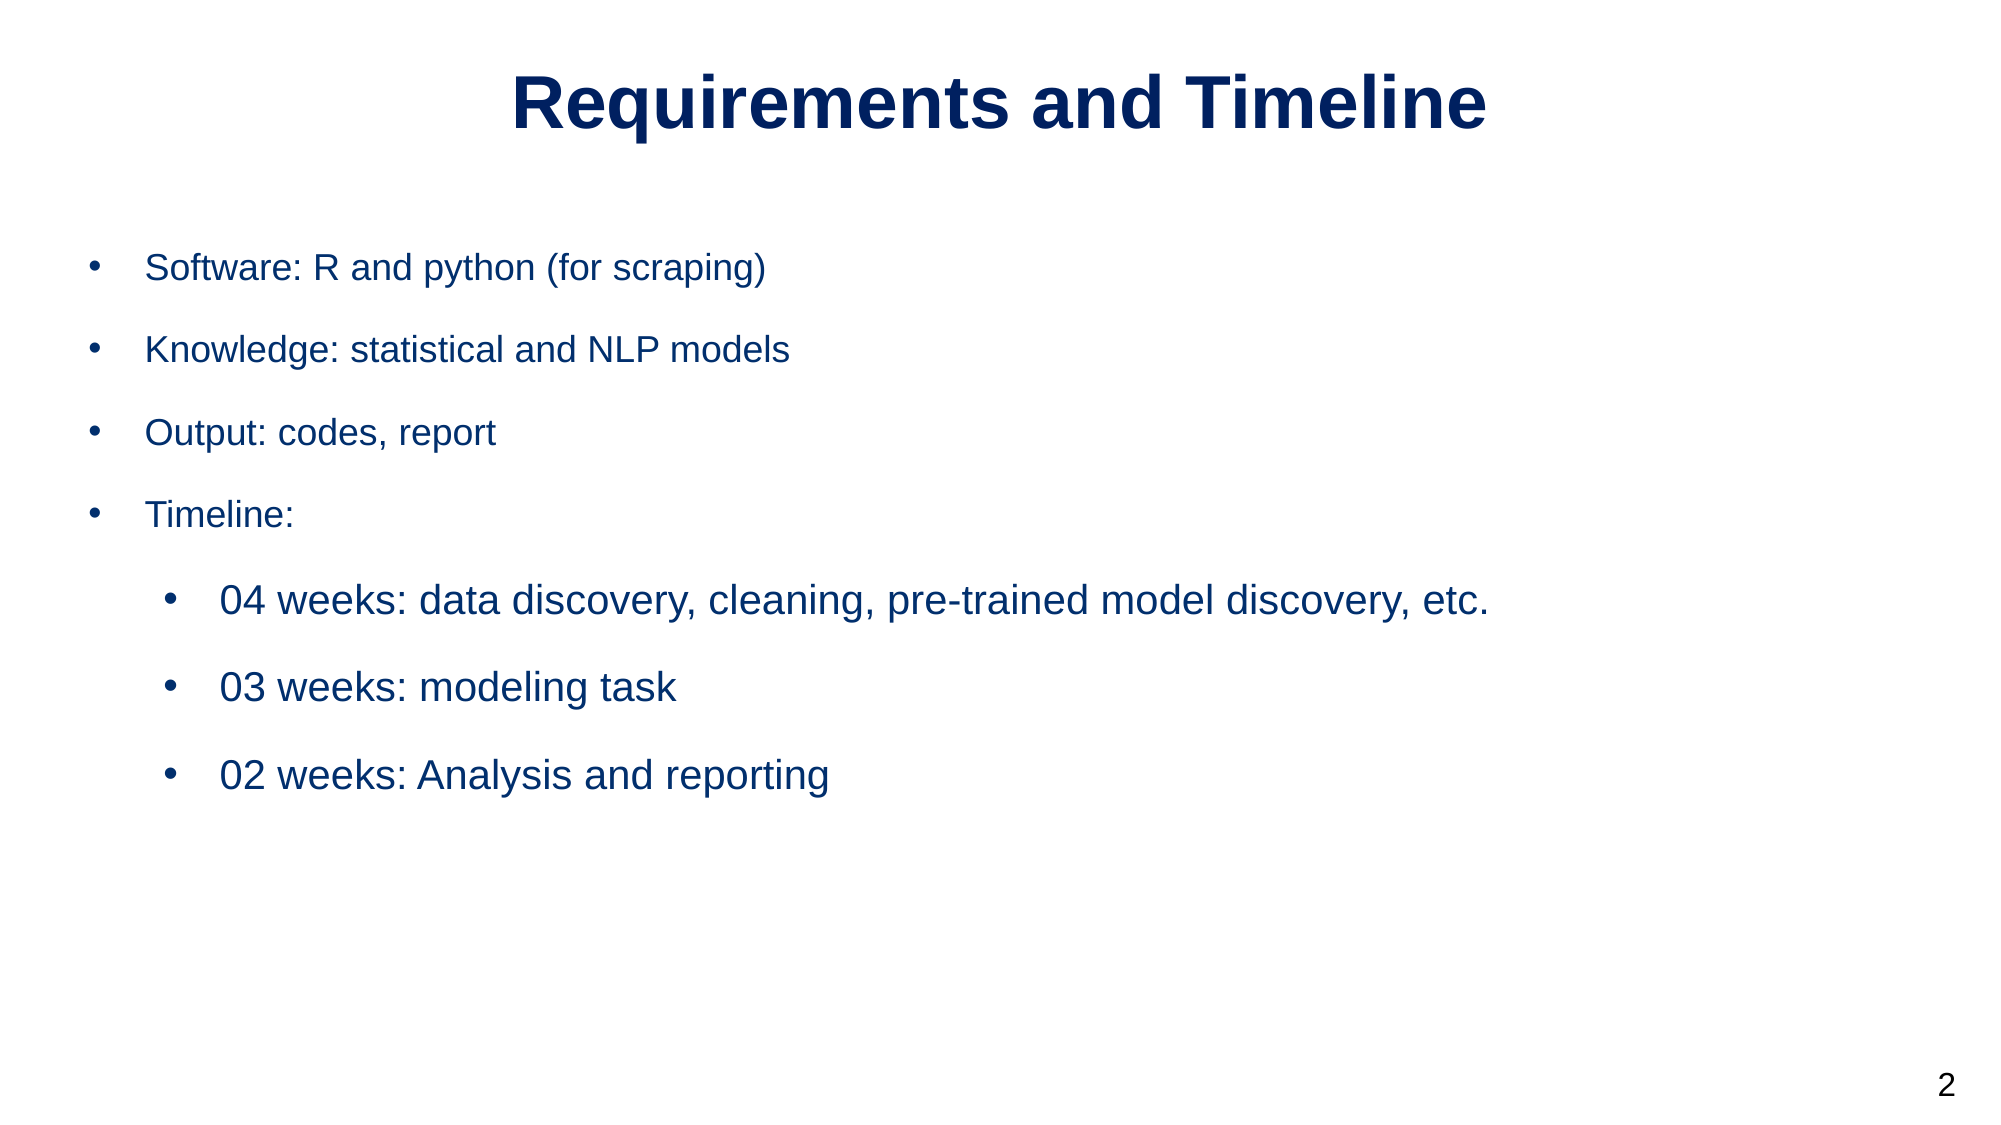

Requirements and Timeline
Software: R and python (for scraping)
Knowledge: statistical and NLP models
Output: codes, report
Timeline:
04 weeks: data discovery, cleaning, pre-trained model discovery, etc.
03 weeks: modeling task
02 weeks: Analysis and reporting
2